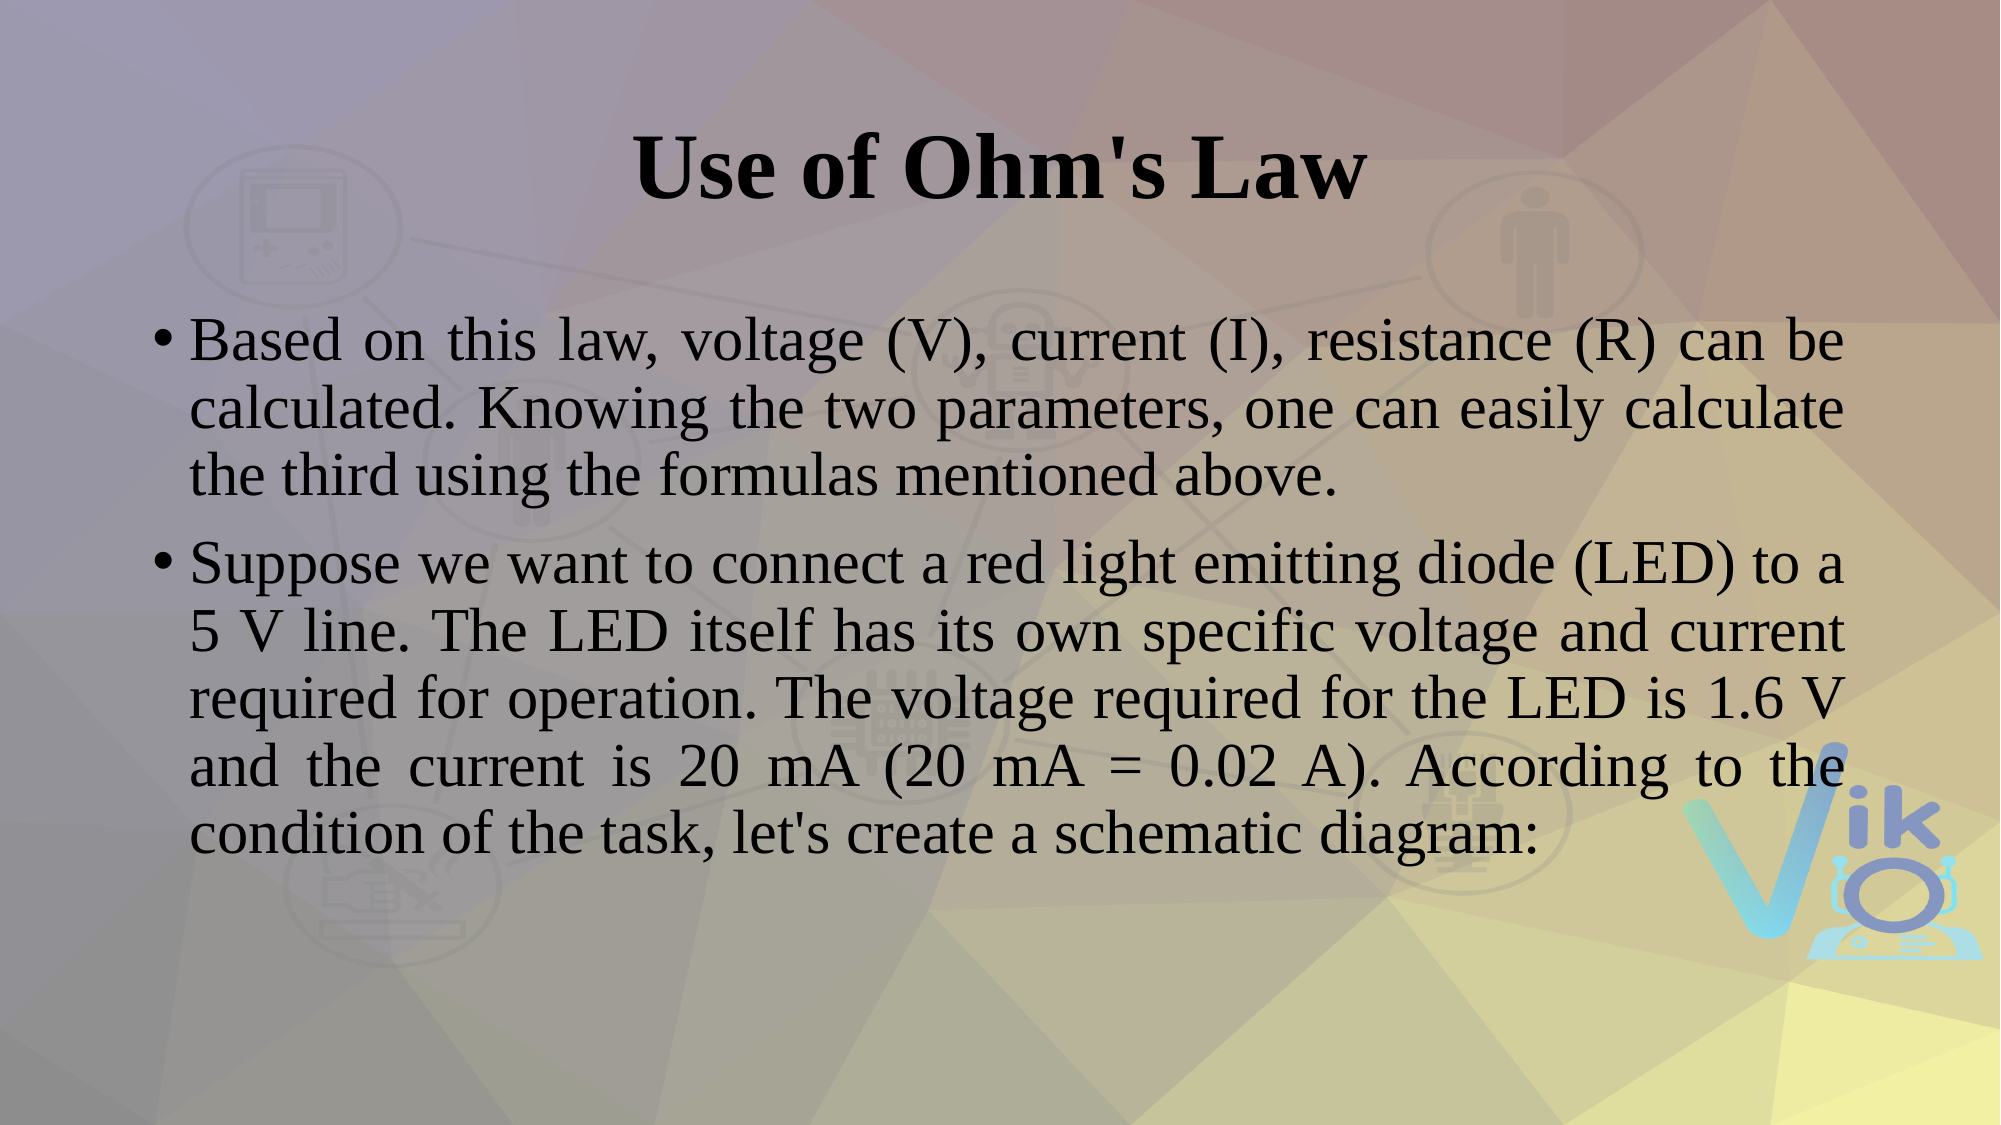

# Use of Ohm's Law
Based on this law, voltage (V), current (I), resistance (R) can be calculated. Knowing the two parameters, one can easily calculate the third using the formulas mentioned above.
Suppose we want to connect a red light emitting diode (LED) to a 5 V line. The LED itself has its own specific voltage and current required for operation. The voltage required for the LED is 1.6 V and the current is 20 mA (20 mA = 0.02 A). According to the condition of the task, let's create a schematic diagram: